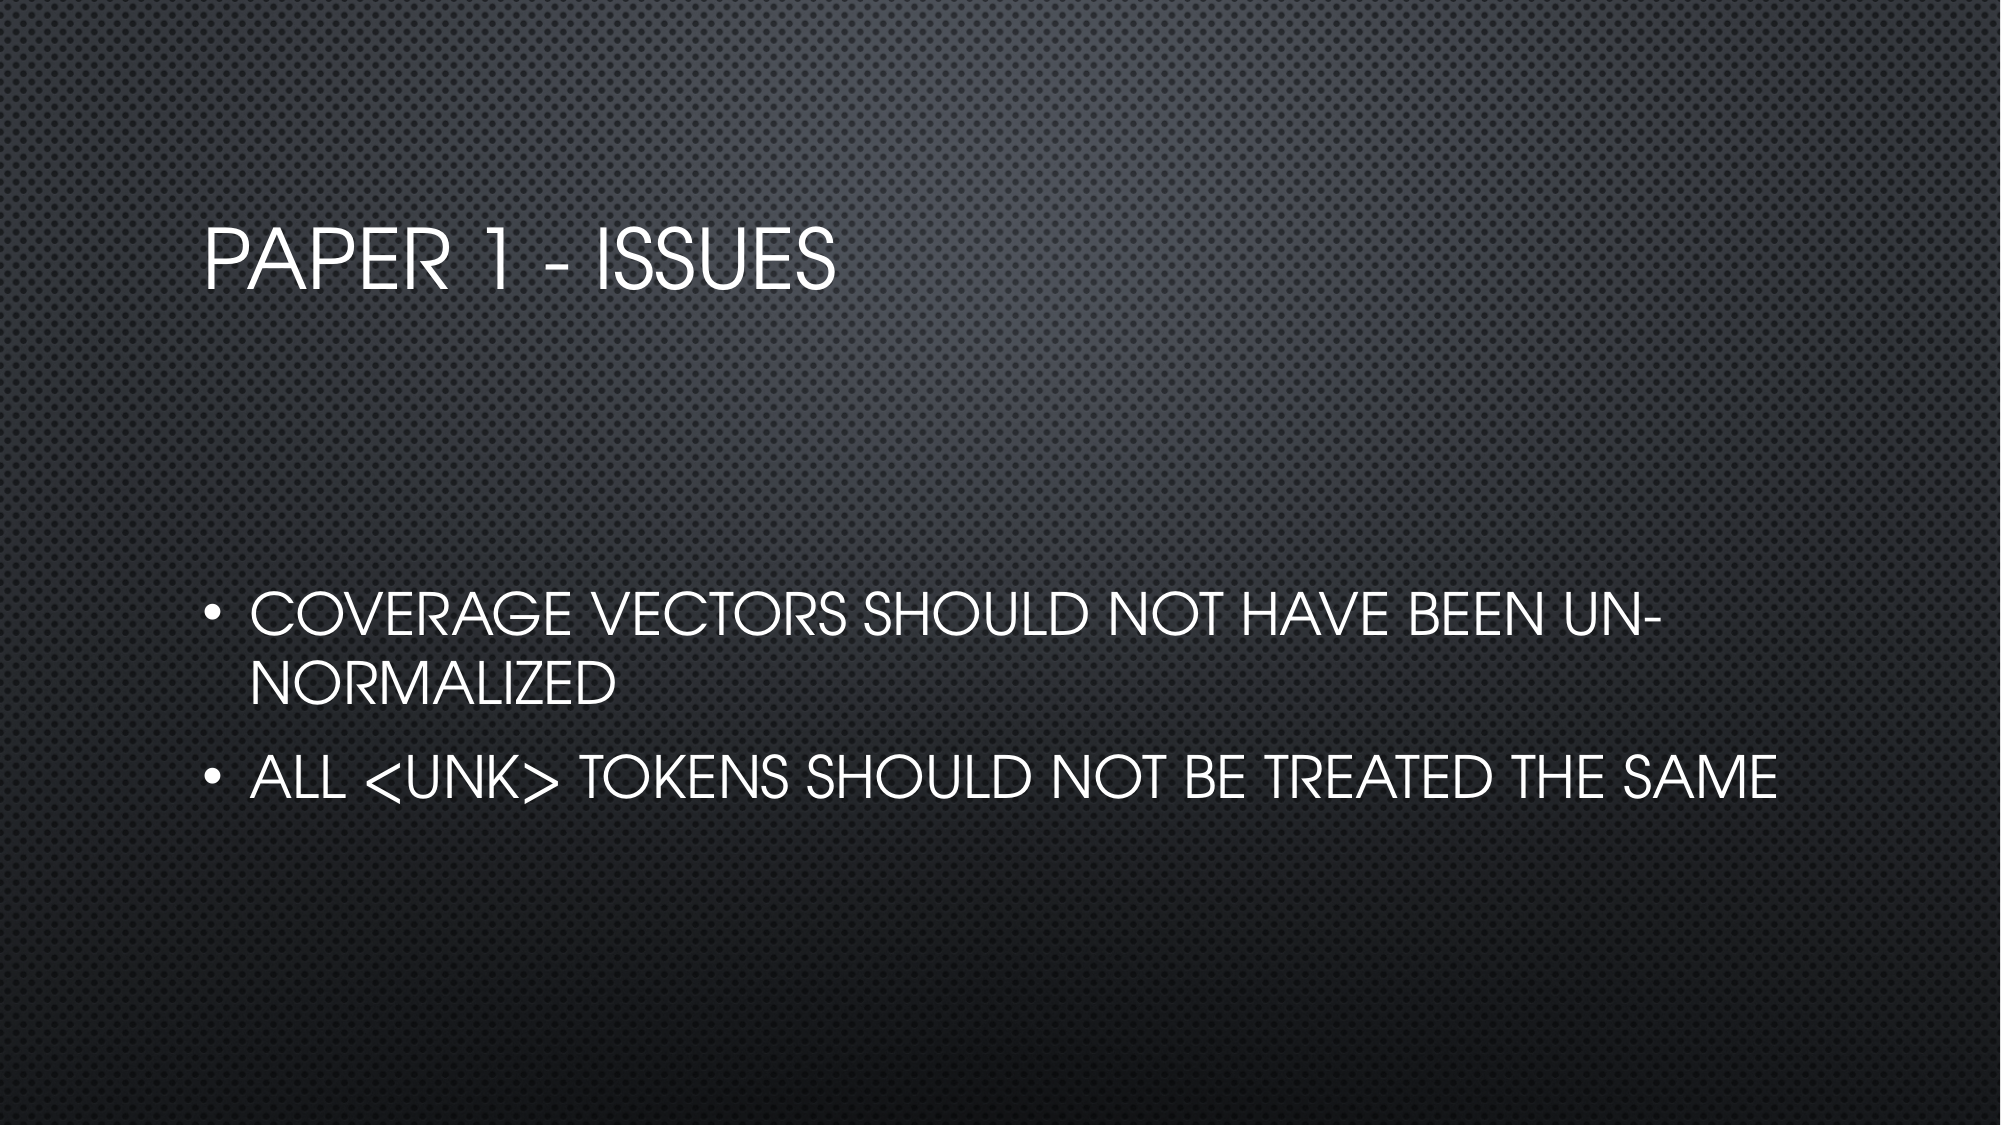

# Paper 1 - Issues
Coverage vectors should not have been un-normalized
All <unk> tokens should not be treated the same